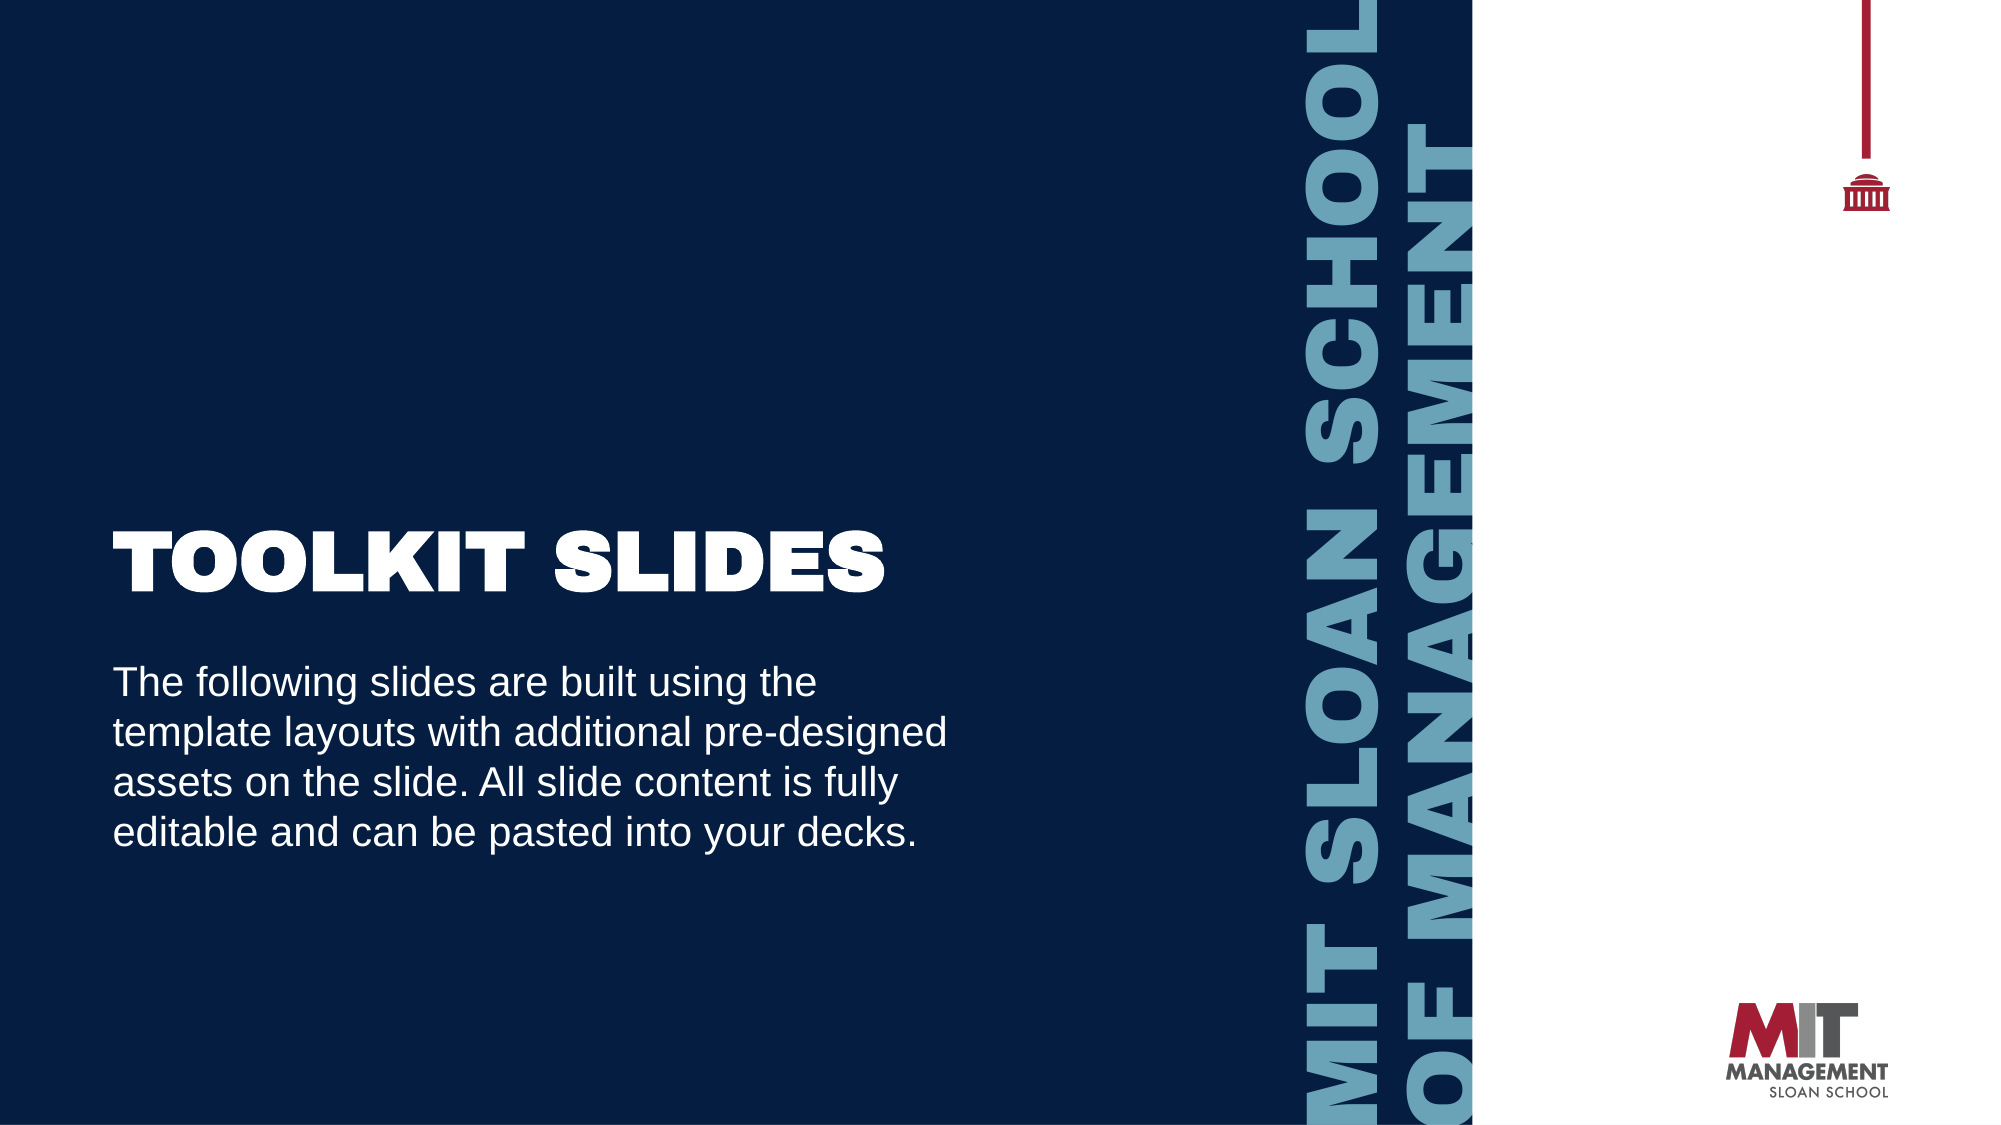

# Toolkit slides
The following slides are built using the template layouts with additional pre-designed assets on the slide. All slide content is fully editable and can be pasted into your decks.